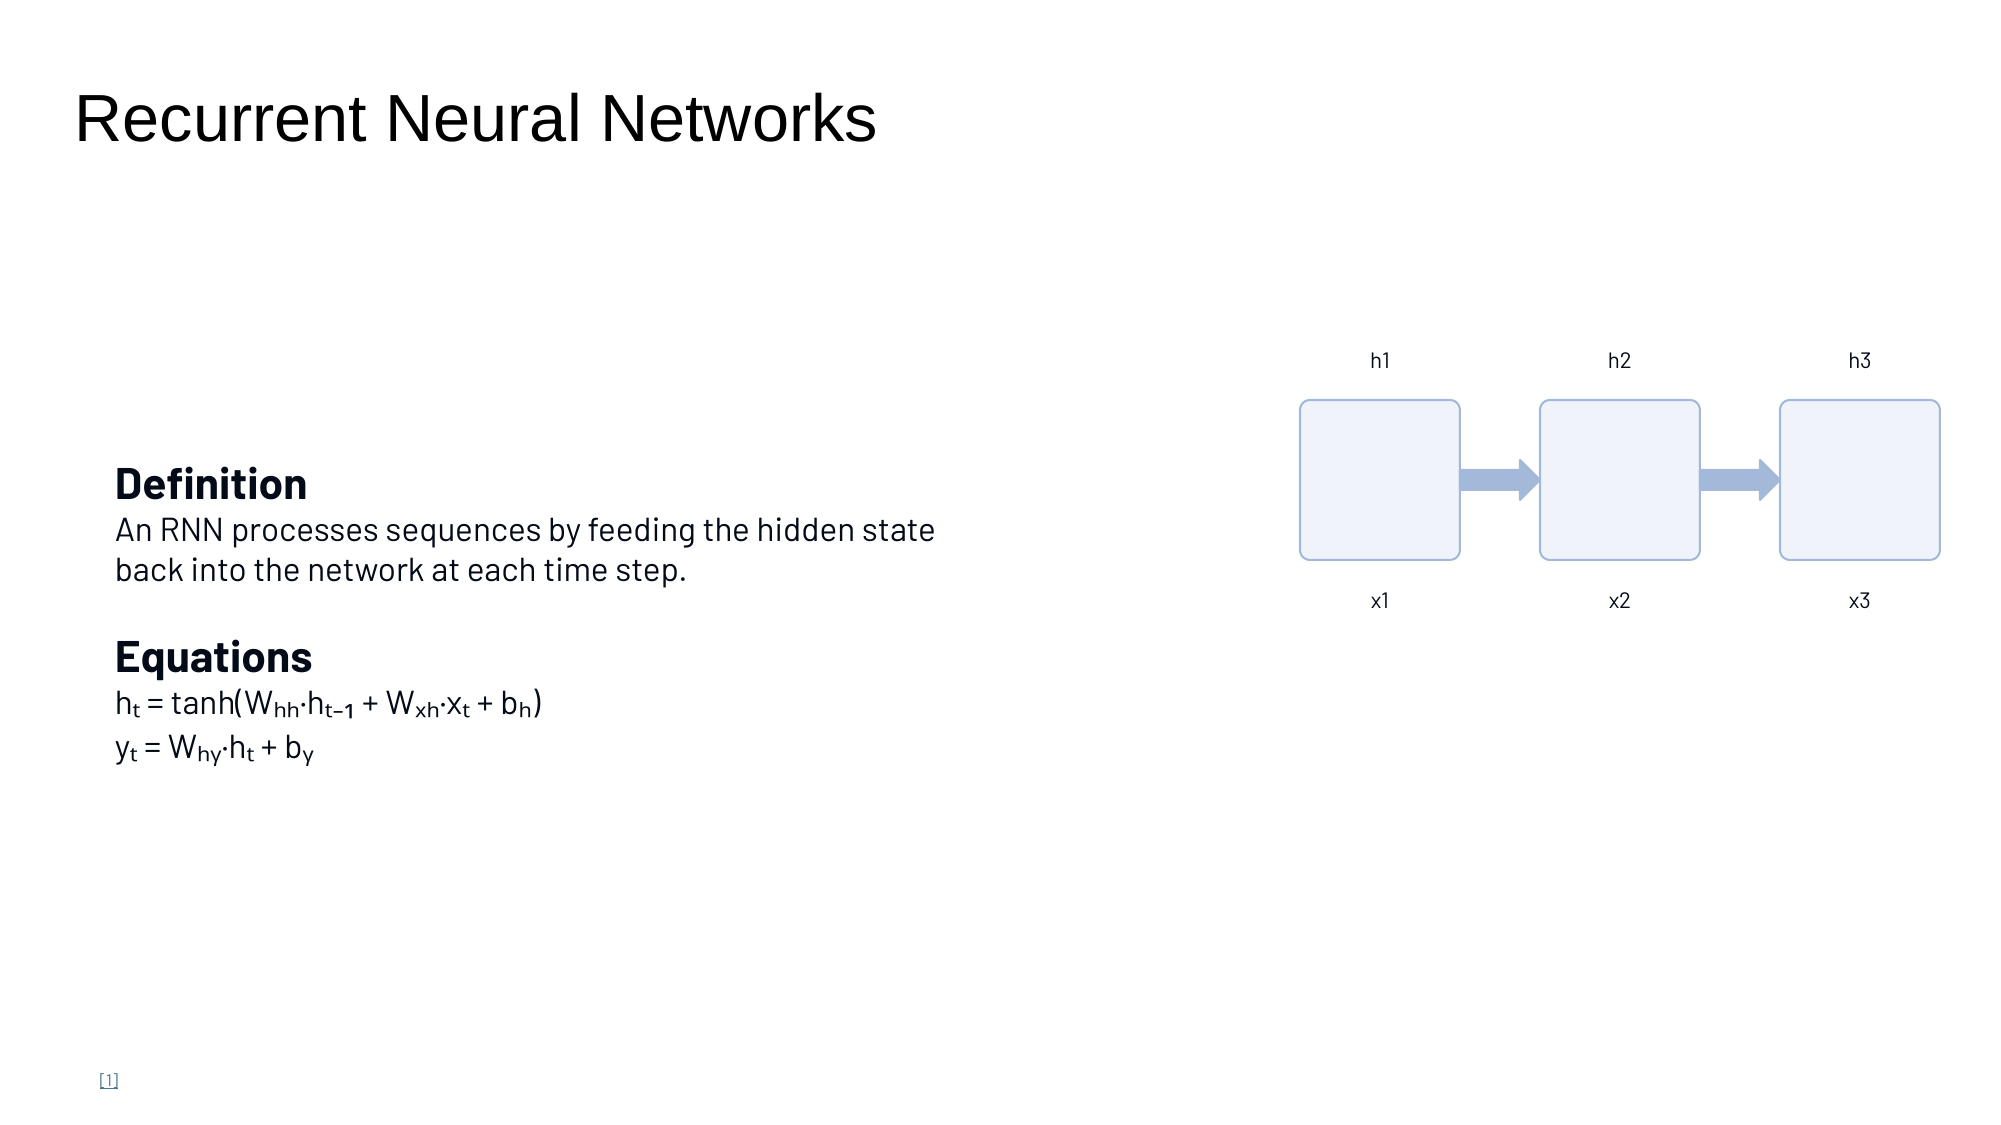

Recurrent Neural Networks
Definition
An RNN processes sequences by feeding the hidden state back into the network at each time step.

Equations
hₜ = tanh(Wₕₕ·hₜ₋₁ + Wₓₕ·xₜ + bₕ)
yₜ = Wₕᵧ·hₜ + bᵧ
h1
h2
h3

x1
x2
x3
[1]